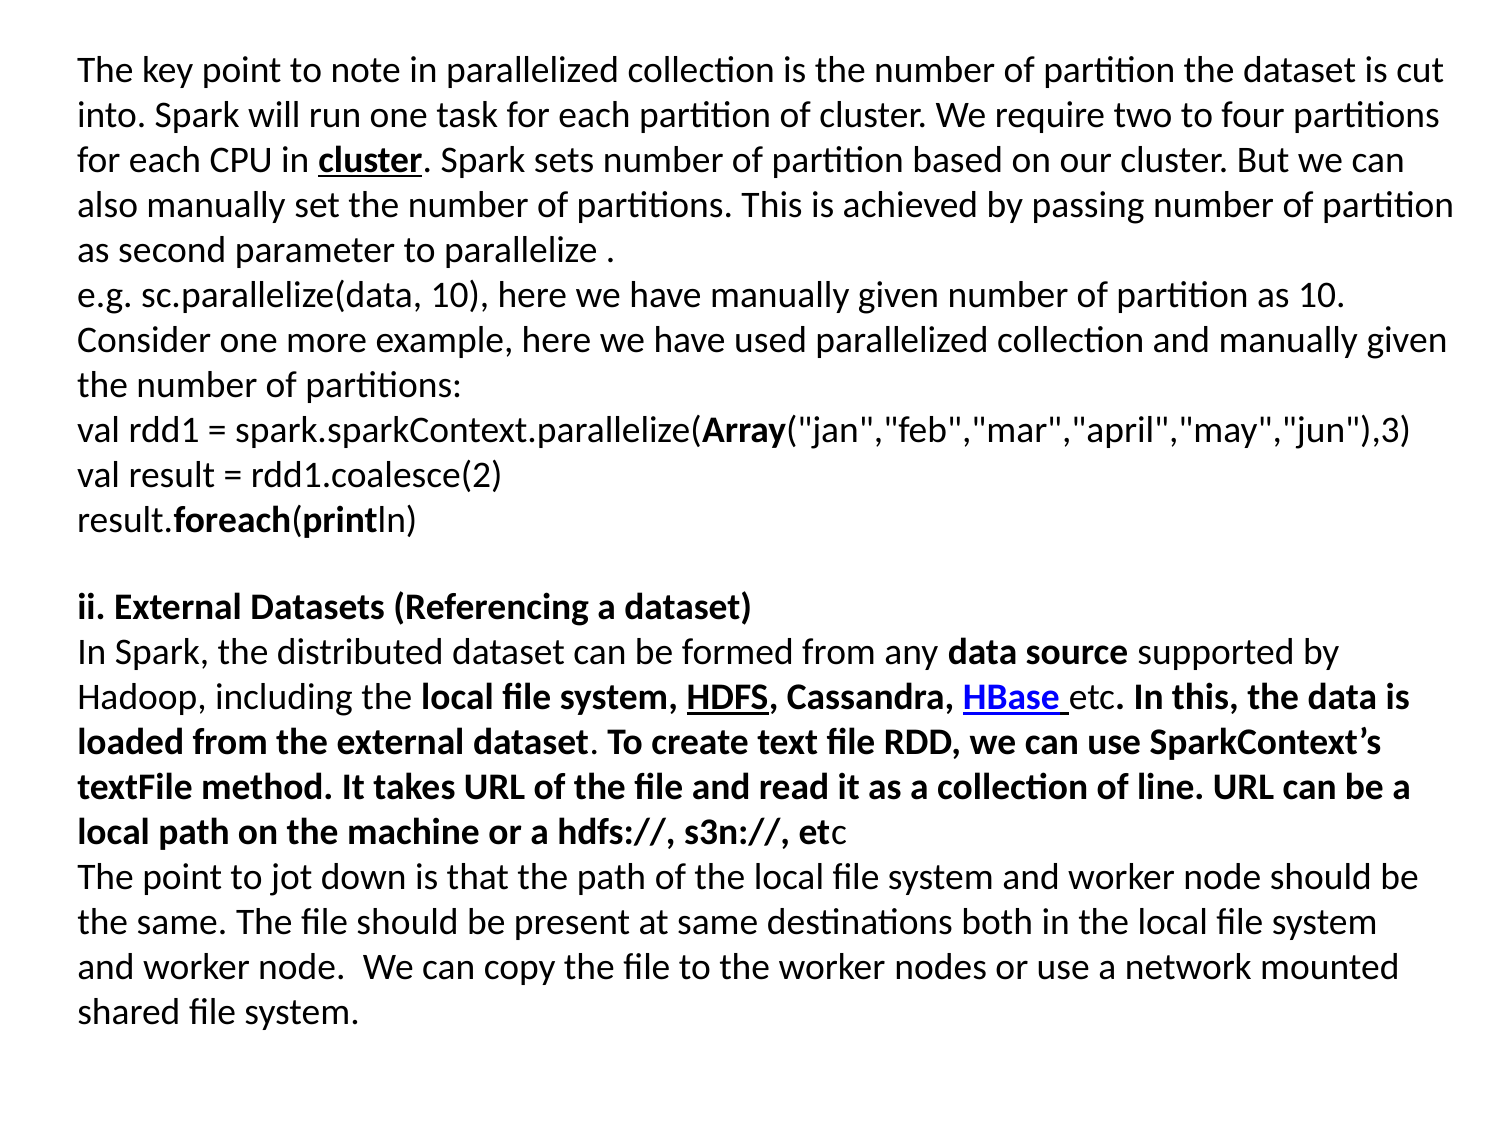

The key point to note in parallelized collection is the number of partition the dataset is cut into. Spark will run one task for each partition of cluster. We require two to four partitions for each CPU in cluster. Spark sets number of partition based on our cluster. But we can also manually set the number of partitions. This is achieved by passing number of partition as second parameter to parallelize .
e.g. sc.parallelize(data, 10), here we have manually given number of partition as 10.
Consider one more example, here we have used parallelized collection and manually given the number of partitions:
val rdd1 = spark.sparkContext.parallelize(Array("jan","feb","mar","april","may","jun"),3)
val result = rdd1.coalesce(2)
result.foreach(println)
ii. External Datasets (Referencing a dataset)
In Spark, the distributed dataset can be formed from any data source supported by Hadoop, including the local file system, HDFS, Cassandra, HBase etc. In this, the data is loaded from the external dataset. To create text file RDD, we can use SparkContext’s textFile method. It takes URL of the file and read it as a collection of line. URL can be a local path on the machine or a hdfs://, s3n://, etc
The point to jot down is that the path of the local file system and worker node should be the same. The file should be present at same destinations both in the local file system and worker node.  We can copy the file to the worker nodes or use a network mounted shared file system.